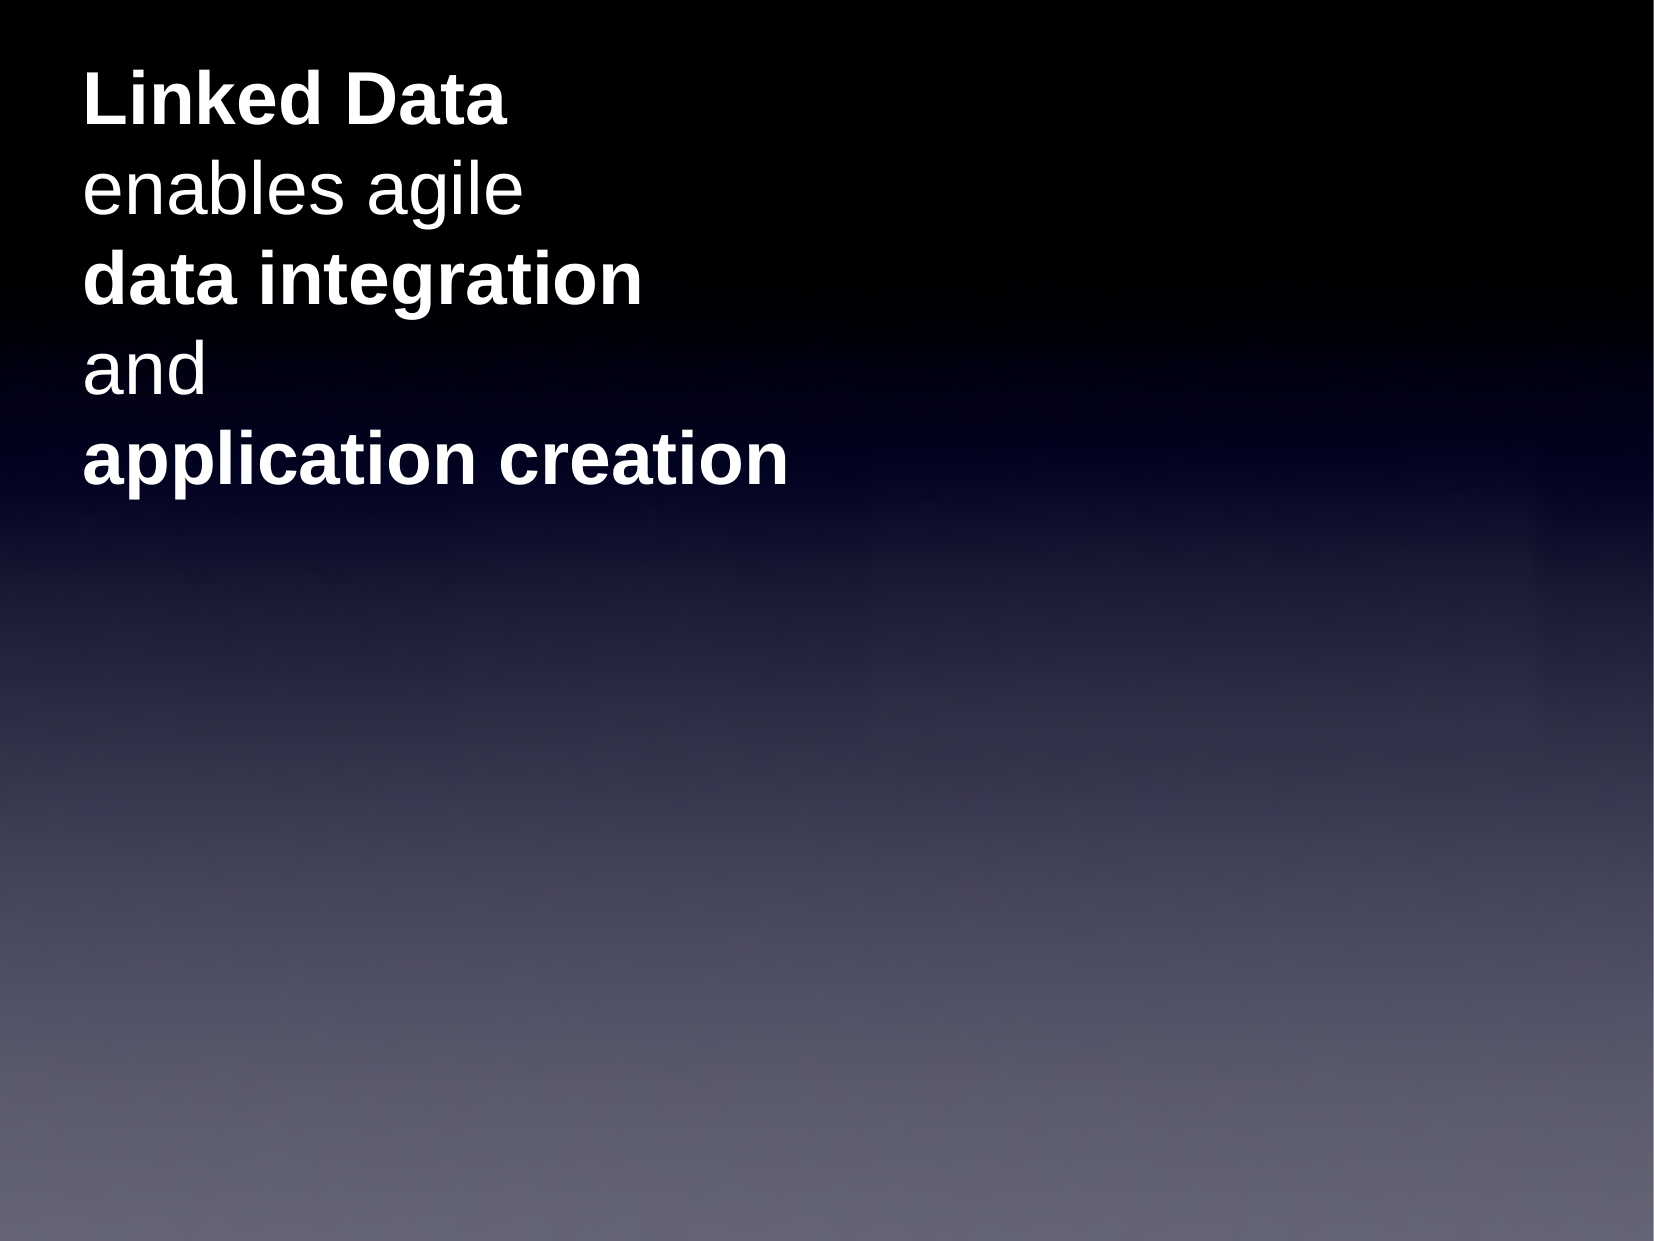

Linked Data
enables agile
data integration
and
application creation